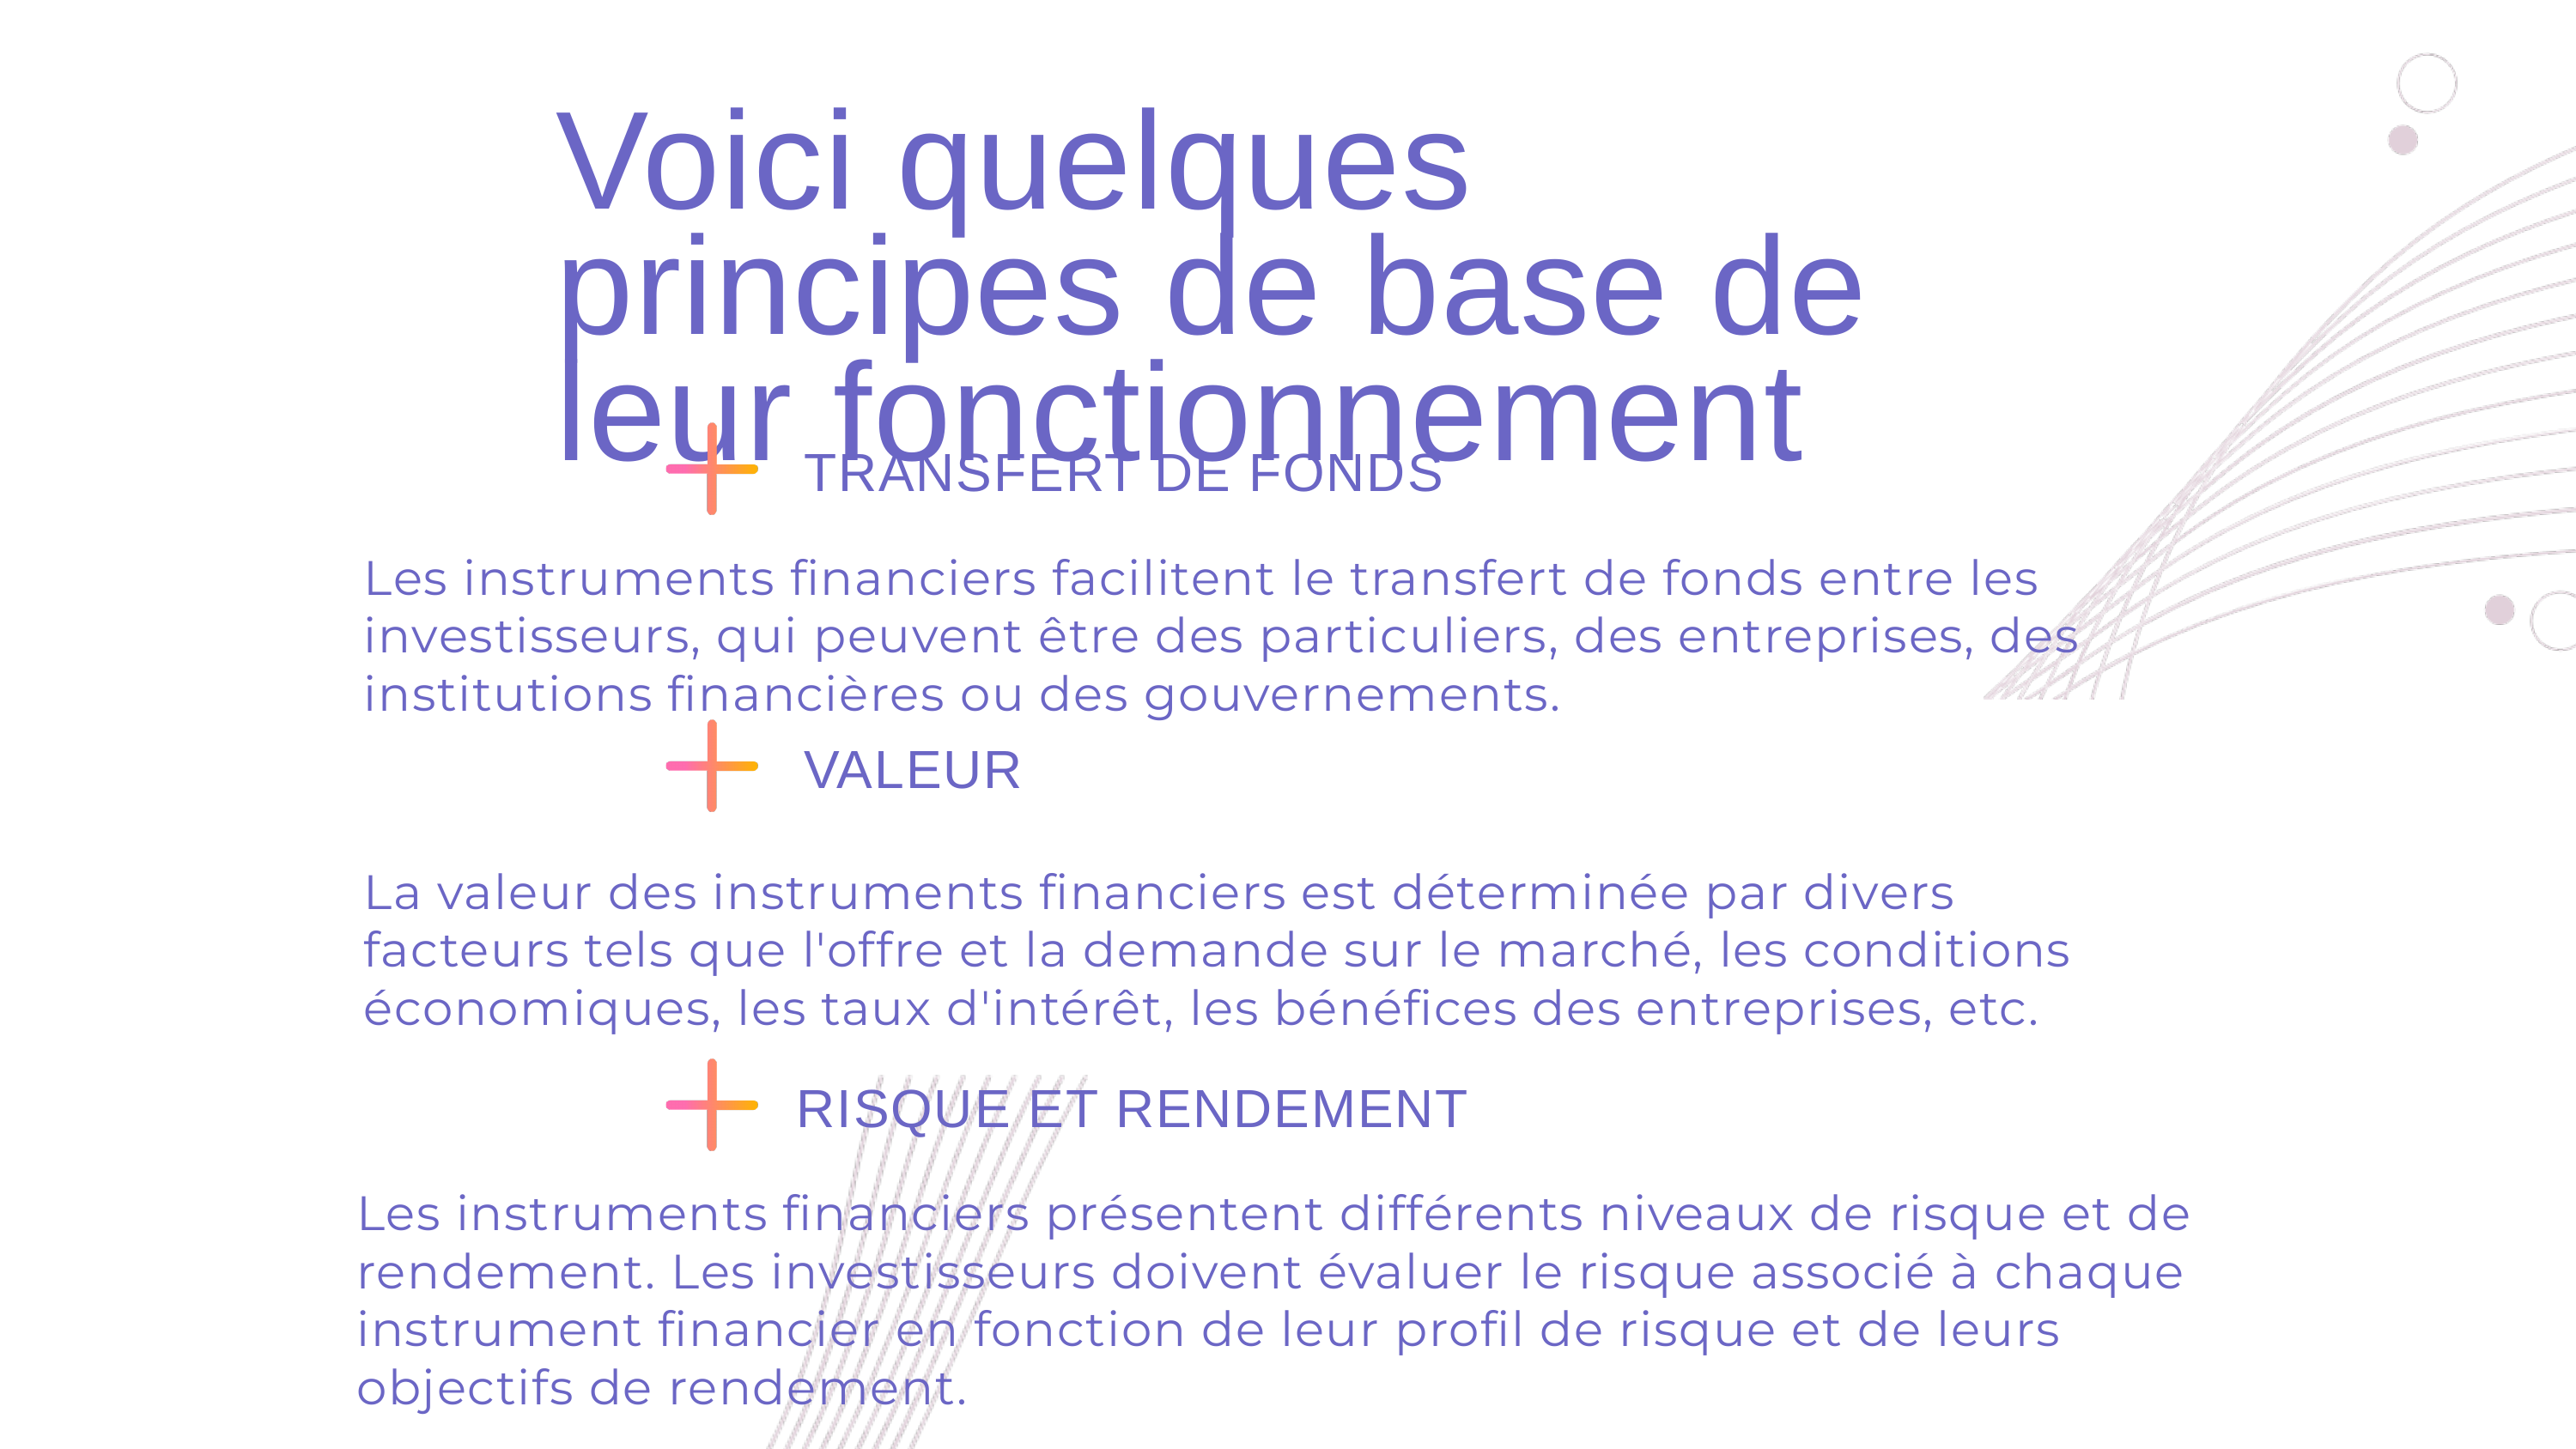

Voici quelques principes de base de leur fonctionnement

TRANSFERT DE FONDS
Les instruments financiers facilitent le transfert de fonds entre les investisseurs, qui peuvent être des particuliers, des entreprises, des institutions financières ou des gouvernements.

VALEUR
La valeur des instruments financiers est déterminée par divers facteurs tels que l'offre et la demande sur le marché, les conditions économiques, les taux d'intérêt, les bénéfices des entreprises, etc.

RISQUE ET RENDEMENT

Les instruments financiers présentent différents niveaux de risque et de rendement. Les investisseurs doivent évaluer le risque associé à chaque instrument financier en fonction de leur profil de risque et de leurs objectifs de rendement.